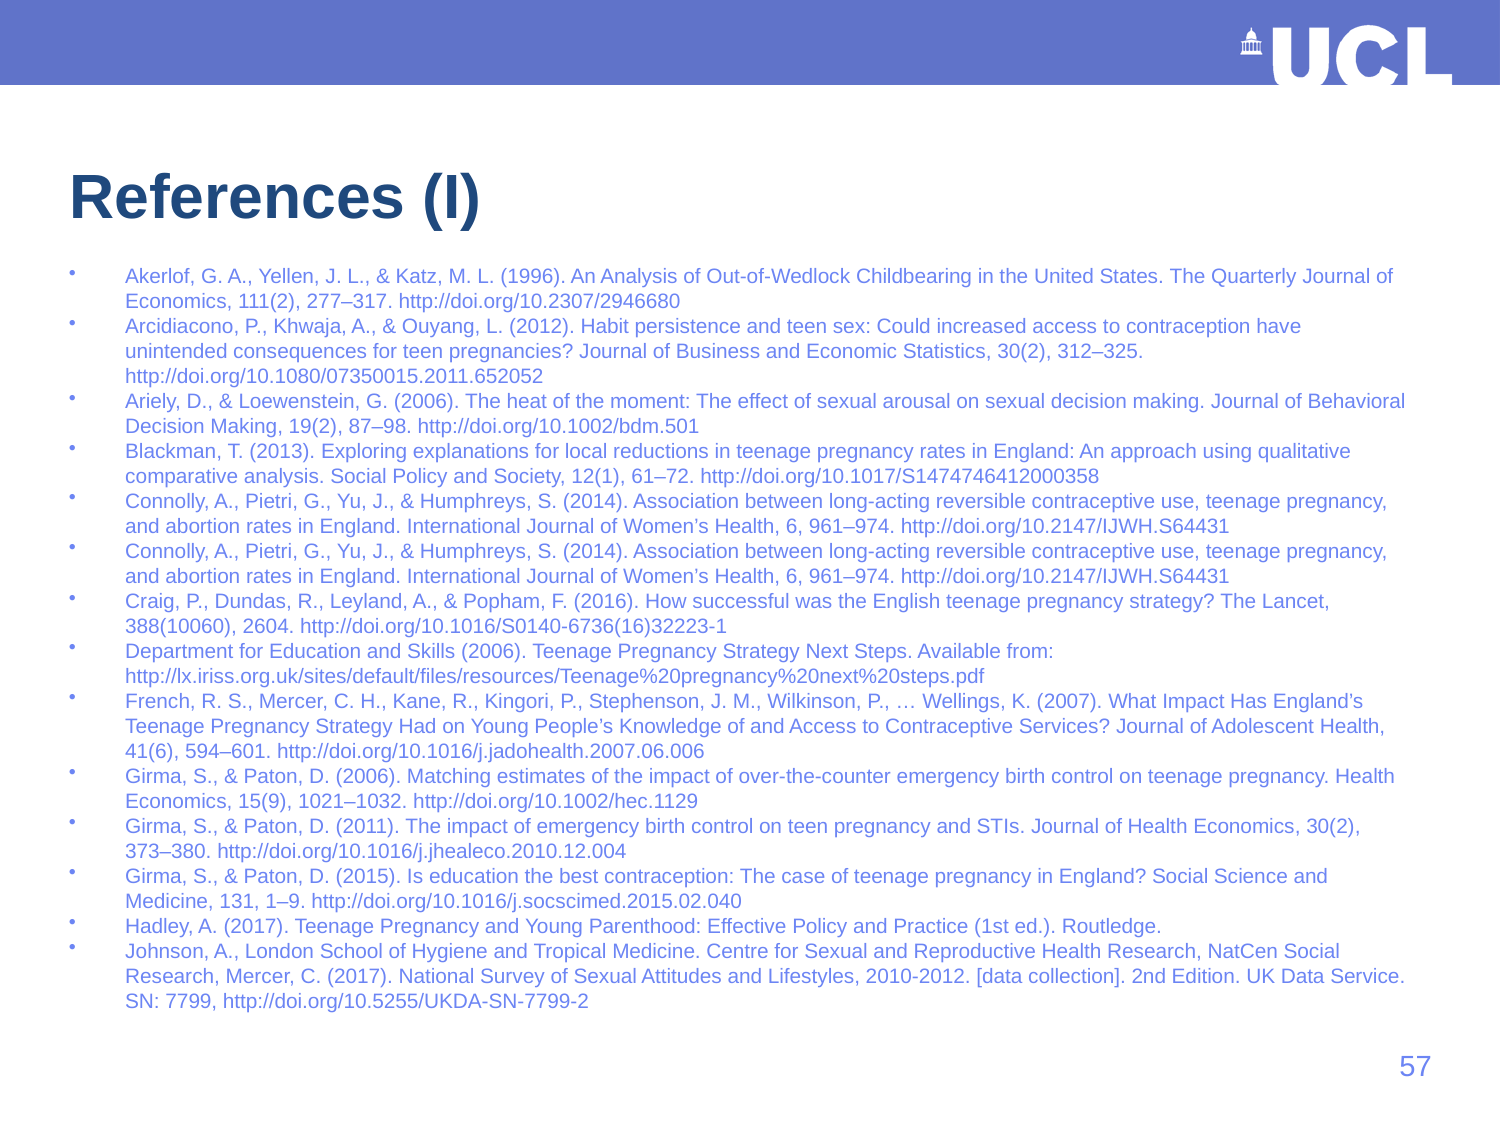

# References (I)
Akerlof, G. A., Yellen, J. L., & Katz, M. L. (1996). An Analysis of Out-of-Wedlock Childbearing in the United States. The Quarterly Journal of Economics, 111(2), 277–317. http://doi.org/10.2307/2946680
Arcidiacono, P., Khwaja, A., & Ouyang, L. (2012). Habit persistence and teen sex: Could increased access to contraception have unintended consequences for teen pregnancies? Journal of Business and Economic Statistics, 30(2), 312–325. http://doi.org/10.1080/07350015.2011.652052
Ariely, D., & Loewenstein, G. (2006). The heat of the moment: The effect of sexual arousal on sexual decision making. Journal of Behavioral Decision Making, 19(2), 87–98. http://doi.org/10.1002/bdm.501
Blackman, T. (2013). Exploring explanations for local reductions in teenage pregnancy rates in England: An approach using qualitative comparative analysis. Social Policy and Society, 12(1), 61–72. http://doi.org/10.1017/S1474746412000358
Connolly, A., Pietri, G., Yu, J., & Humphreys, S. (2014). Association between long-acting reversible contraceptive use, teenage pregnancy, and abortion rates in England. International Journal of Women’s Health, 6, 961–974. http://doi.org/10.2147/IJWH.S64431
Connolly, A., Pietri, G., Yu, J., & Humphreys, S. (2014). Association between long-acting reversible contraceptive use, teenage pregnancy, and abortion rates in England. International Journal of Women’s Health, 6, 961–974. http://doi.org/10.2147/IJWH.S64431
Craig, P., Dundas, R., Leyland, A., & Popham, F. (2016). How successful was the English teenage pregnancy strategy? The Lancet, 388(10060), 2604. http://doi.org/10.1016/S0140-6736(16)32223-1
Department for Education and Skills (2006). Teenage Pregnancy Strategy Next Steps. Available from: http://lx.iriss.org.uk/sites/default/files/resources/Teenage%20pregnancy%20next%20steps.pdf
French, R. S., Mercer, C. H., Kane, R., Kingori, P., Stephenson, J. M., Wilkinson, P., … Wellings, K. (2007). What Impact Has England’s Teenage Pregnancy Strategy Had on Young People’s Knowledge of and Access to Contraceptive Services? Journal of Adolescent Health, 41(6), 594–601. http://doi.org/10.1016/j.jadohealth.2007.06.006
Girma, S., & Paton, D. (2006). Matching estimates of the impact of over-the-counter emergency birth control on teenage pregnancy. Health Economics, 15(9), 1021–1032. http://doi.org/10.1002/hec.1129
Girma, S., & Paton, D. (2011). The impact of emergency birth control on teen pregnancy and STIs. Journal of Health Economics, 30(2), 373–380. http://doi.org/10.1016/j.jhealeco.2010.12.004
Girma, S., & Paton, D. (2015). Is education the best contraception: The case of teenage pregnancy in England? Social Science and Medicine, 131, 1–9. http://doi.org/10.1016/j.socscimed.2015.02.040
Hadley, A. (2017). Teenage Pregnancy and Young Parenthood: Effective Policy and Practice (1st ed.). Routledge.
Johnson, A., London School of Hygiene and Tropical Medicine. Centre for Sexual and Reproductive Health Research, NatCen Social Research, Mercer, C. (2017). National Survey of Sexual Attitudes and Lifestyles, 2010-2012. [data collection]. 2nd Edition. UK Data Service. SN: 7799, http://doi.org/10.5255/UKDA-SN-7799-2
57